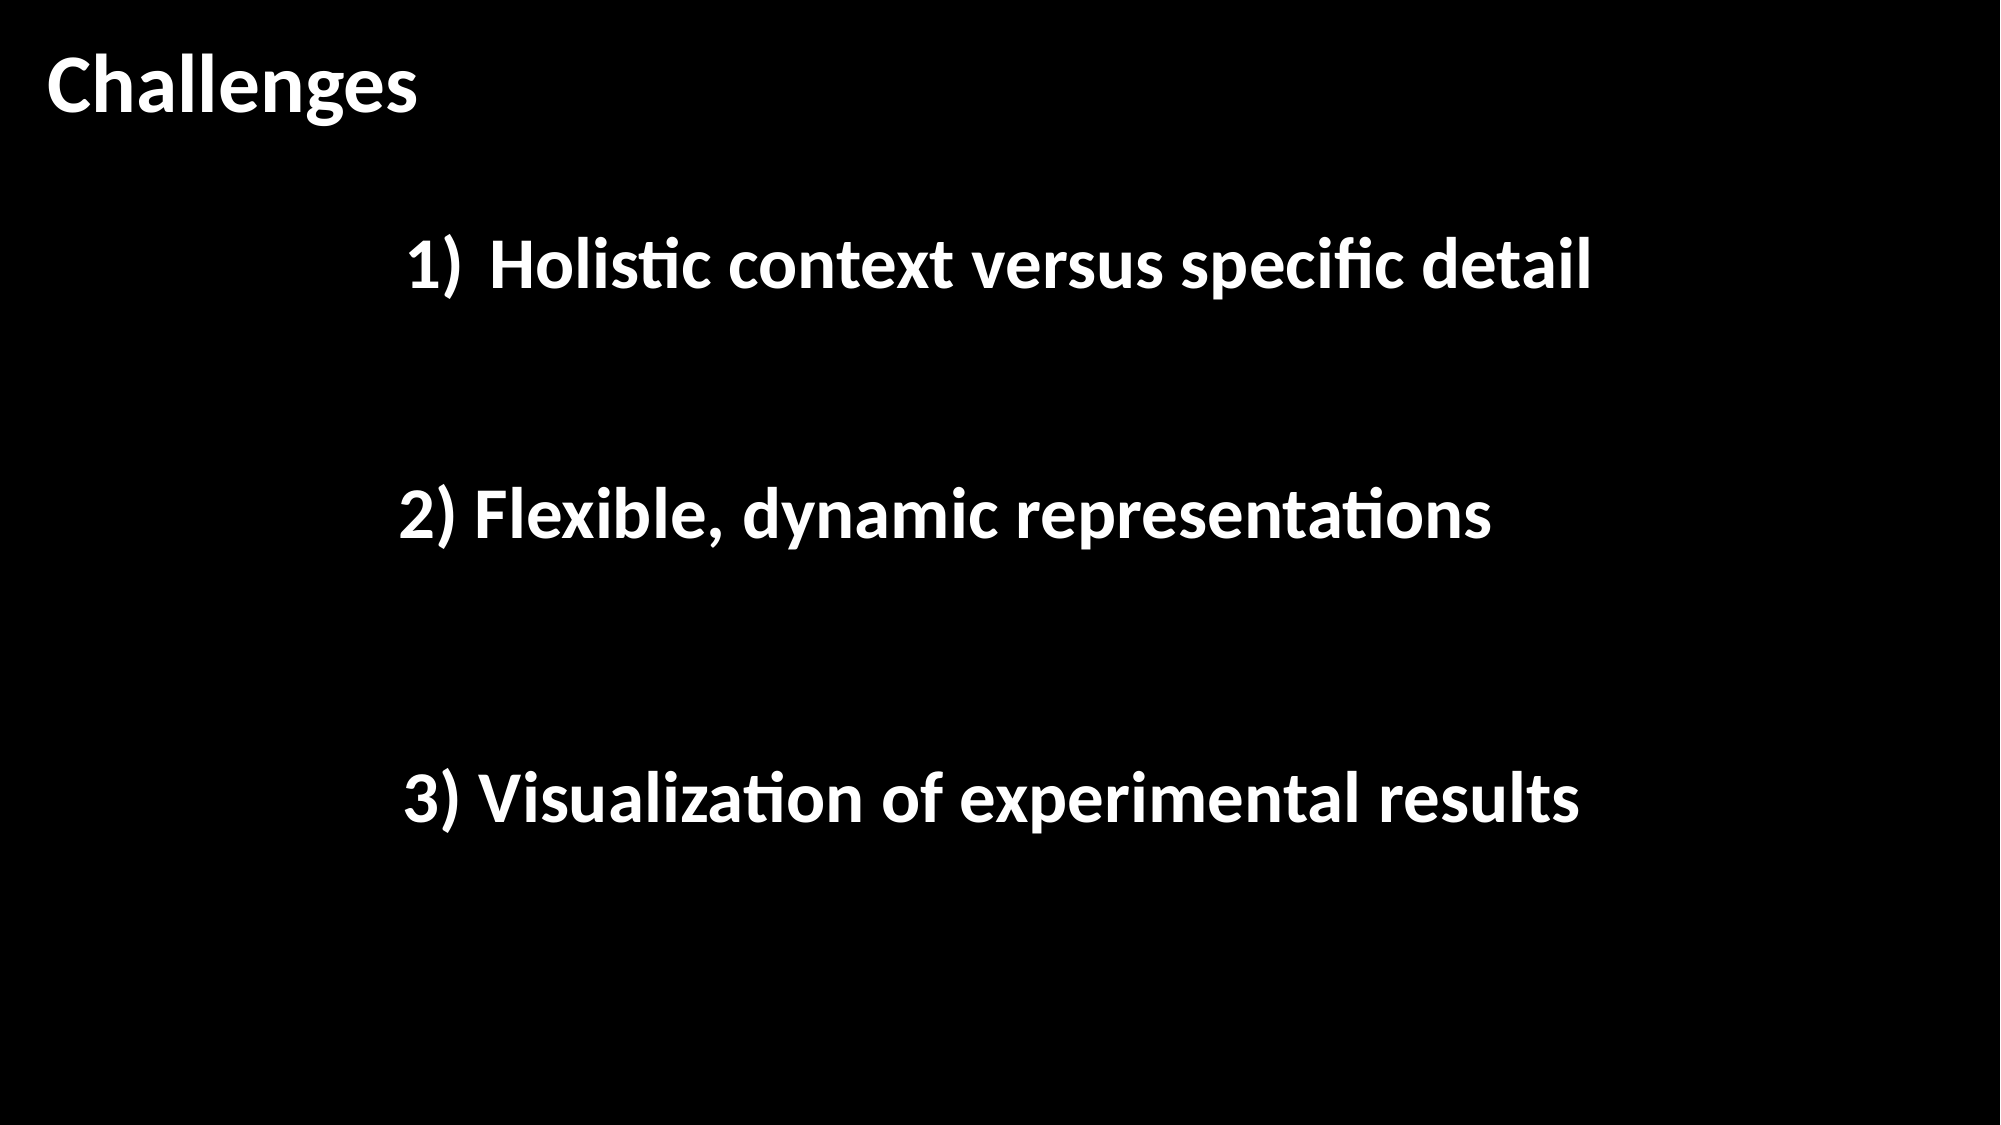

Challenges
Holistic context versus specific detail
2) Flexible, dynamic representations
3) Visualization of experimental results